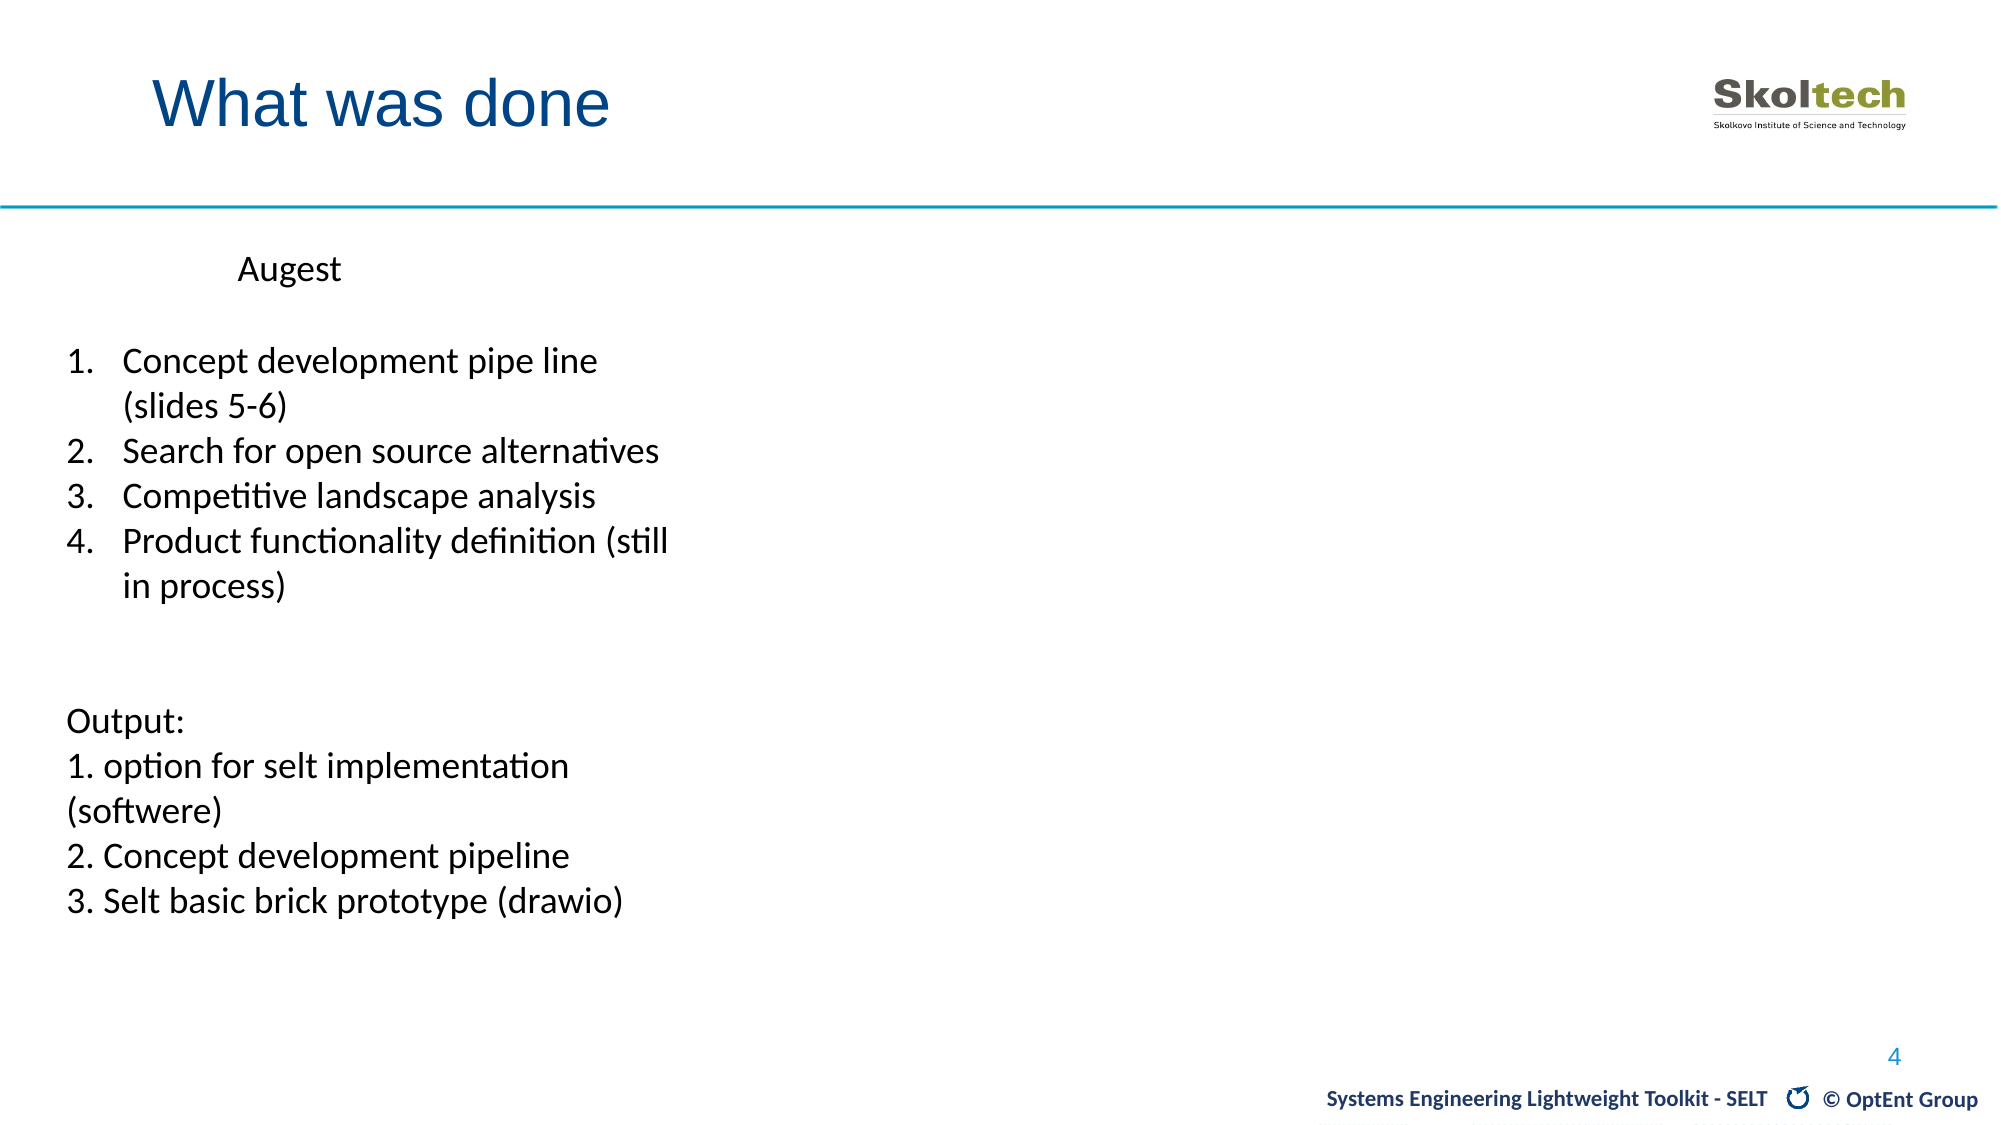

# What was done
Augest
Concept development pipe line (slides 5-6)
Search for open source alternatives
Competitive landscape analysis
Product functionality definition (still in process)

Output:
1. option for selt implementation (softwere)
2. Concept development pipeline
3. Selt basic brick prototype (drawio)
4